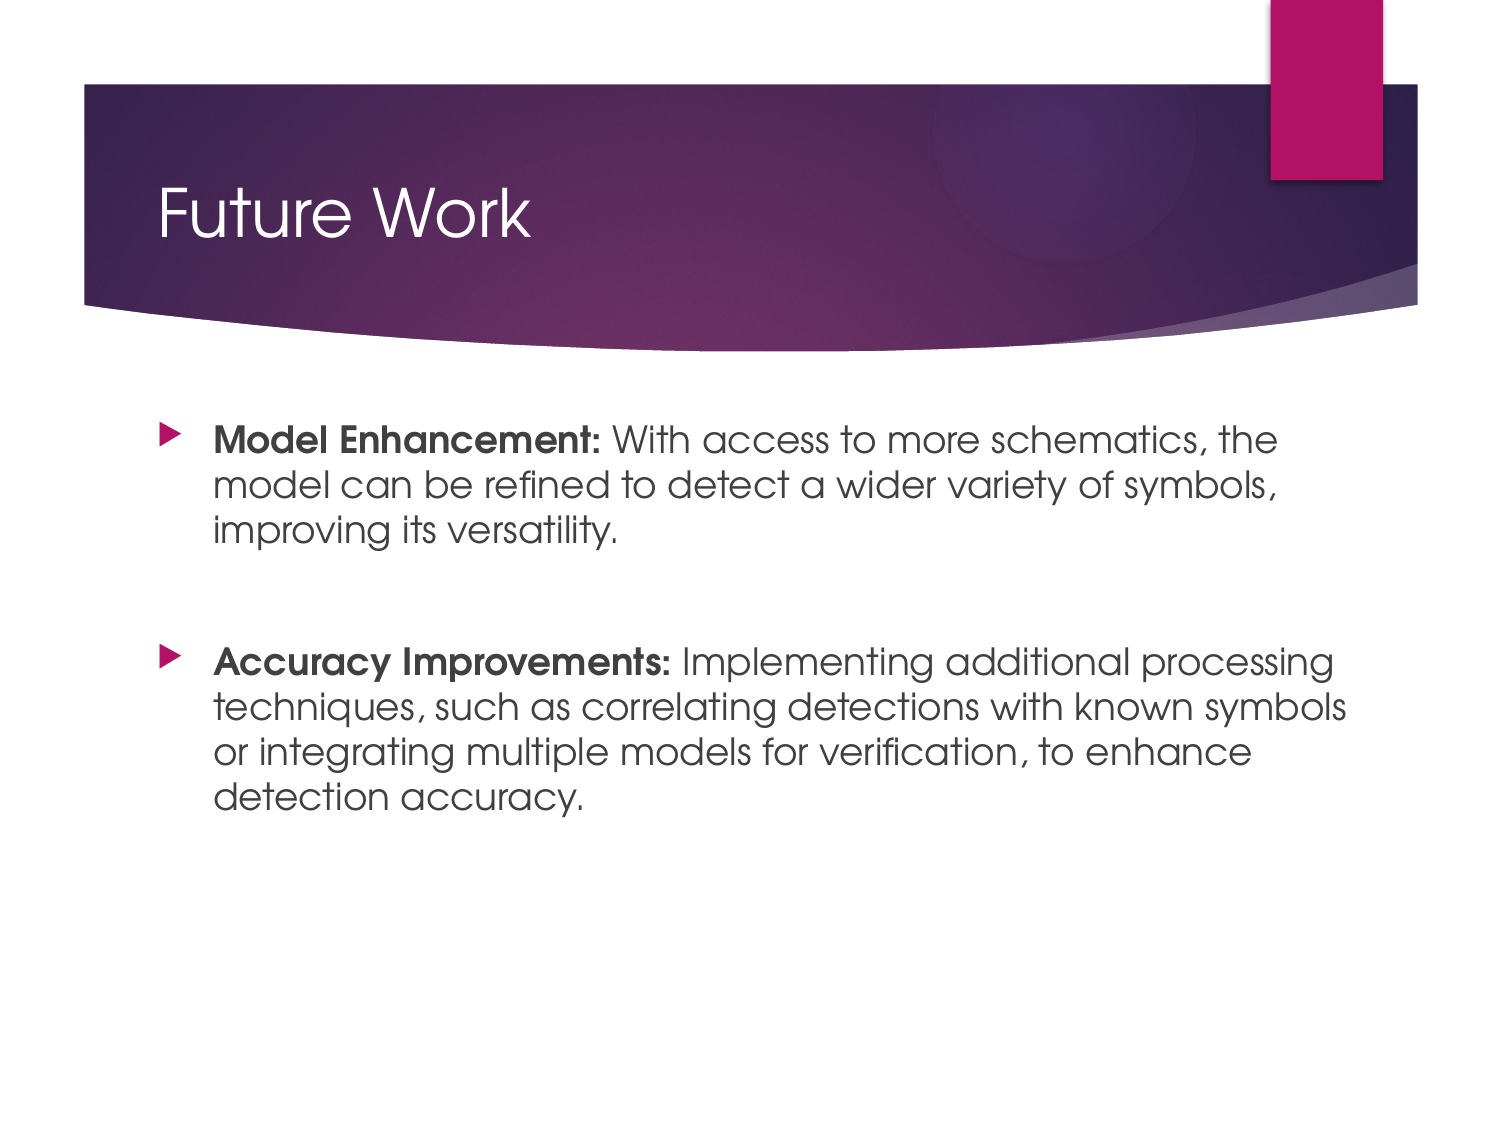

# Future Work
Model Enhancement: With access to more schematics, the model can be refined to detect a wider variety of symbols, improving its versatility.

Accuracy Improvements: Implementing additional processing techniques, such as correlating detections with known symbols or integrating multiple models for verification, to enhance detection accuracy.